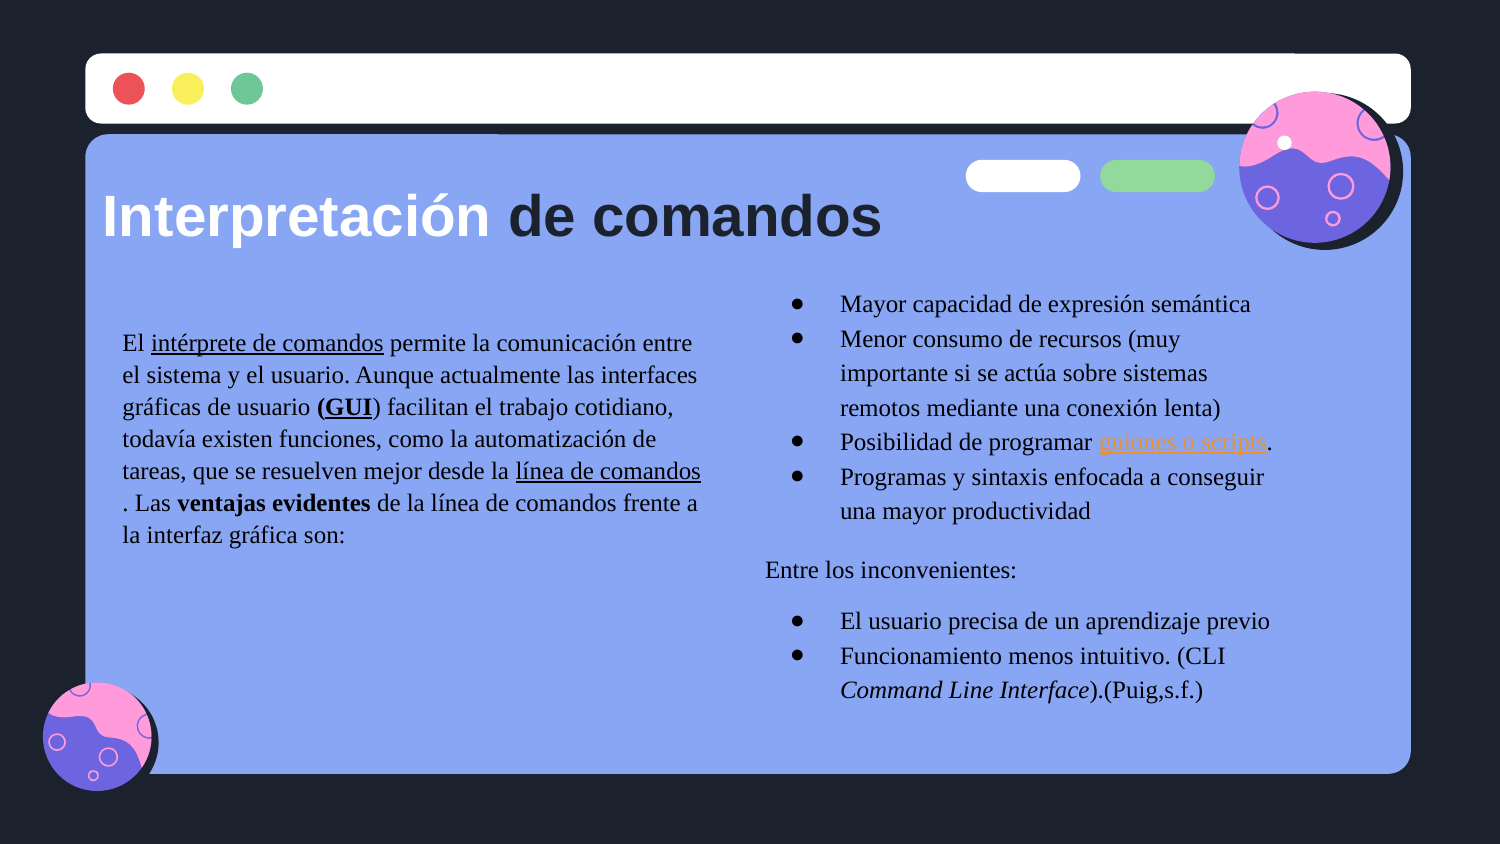

# Interpretación de comandos
Mayor capacidad de expresión semántica
Menor consumo de recursos (muy importante si se actúa sobre sistemas remotos mediante una conexión lenta)
Posibilidad de programar guiones o scripts.
Programas y sintaxis enfocada a conseguir una mayor productividad
Entre los inconvenientes:
El usuario precisa de un aprendizaje previo
Funcionamiento menos intuitivo. (CLI Command Line Interface).(Puig,s.f.)
El intérprete de comandos permite la comunicación entre el sistema y el usuario. Aunque actualmente las interfaces gráficas de usuario (GUI) facilitan el trabajo cotidiano, todavía existen funciones, como la automatización de tareas, que se resuelven mejor desde la línea de comandos. Las ventajas evidentes de la línea de comandos frente a la interfaz gráfica son: